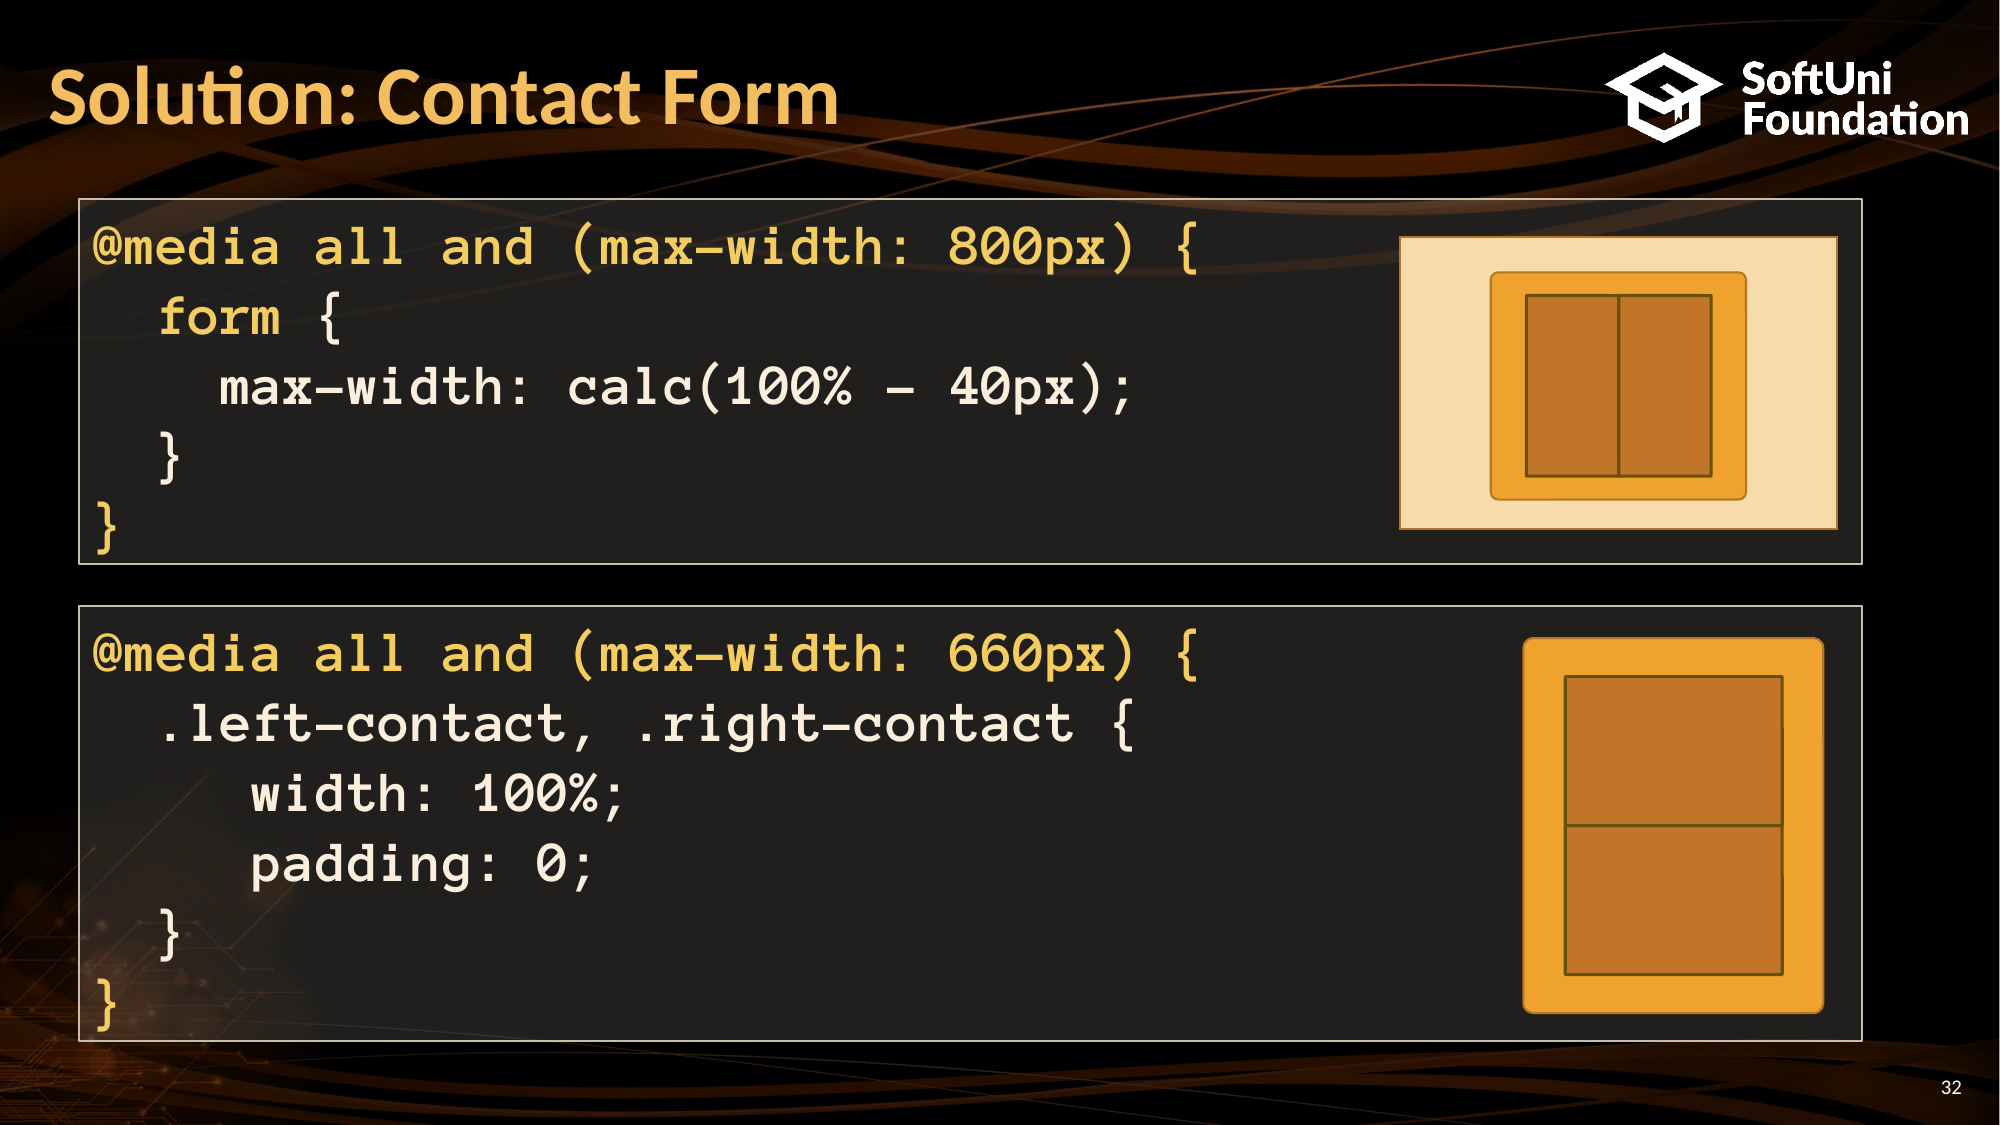

# Solution: Contact Form
@media all and (max-width: 800px) {
  form {
    max-width: calc(100% - 40px);
  }
}

@media all and (max-width: 660px) {
  .left-contact, .right-contact {
     width: 100%;
     padding: 0;
  }
}

32